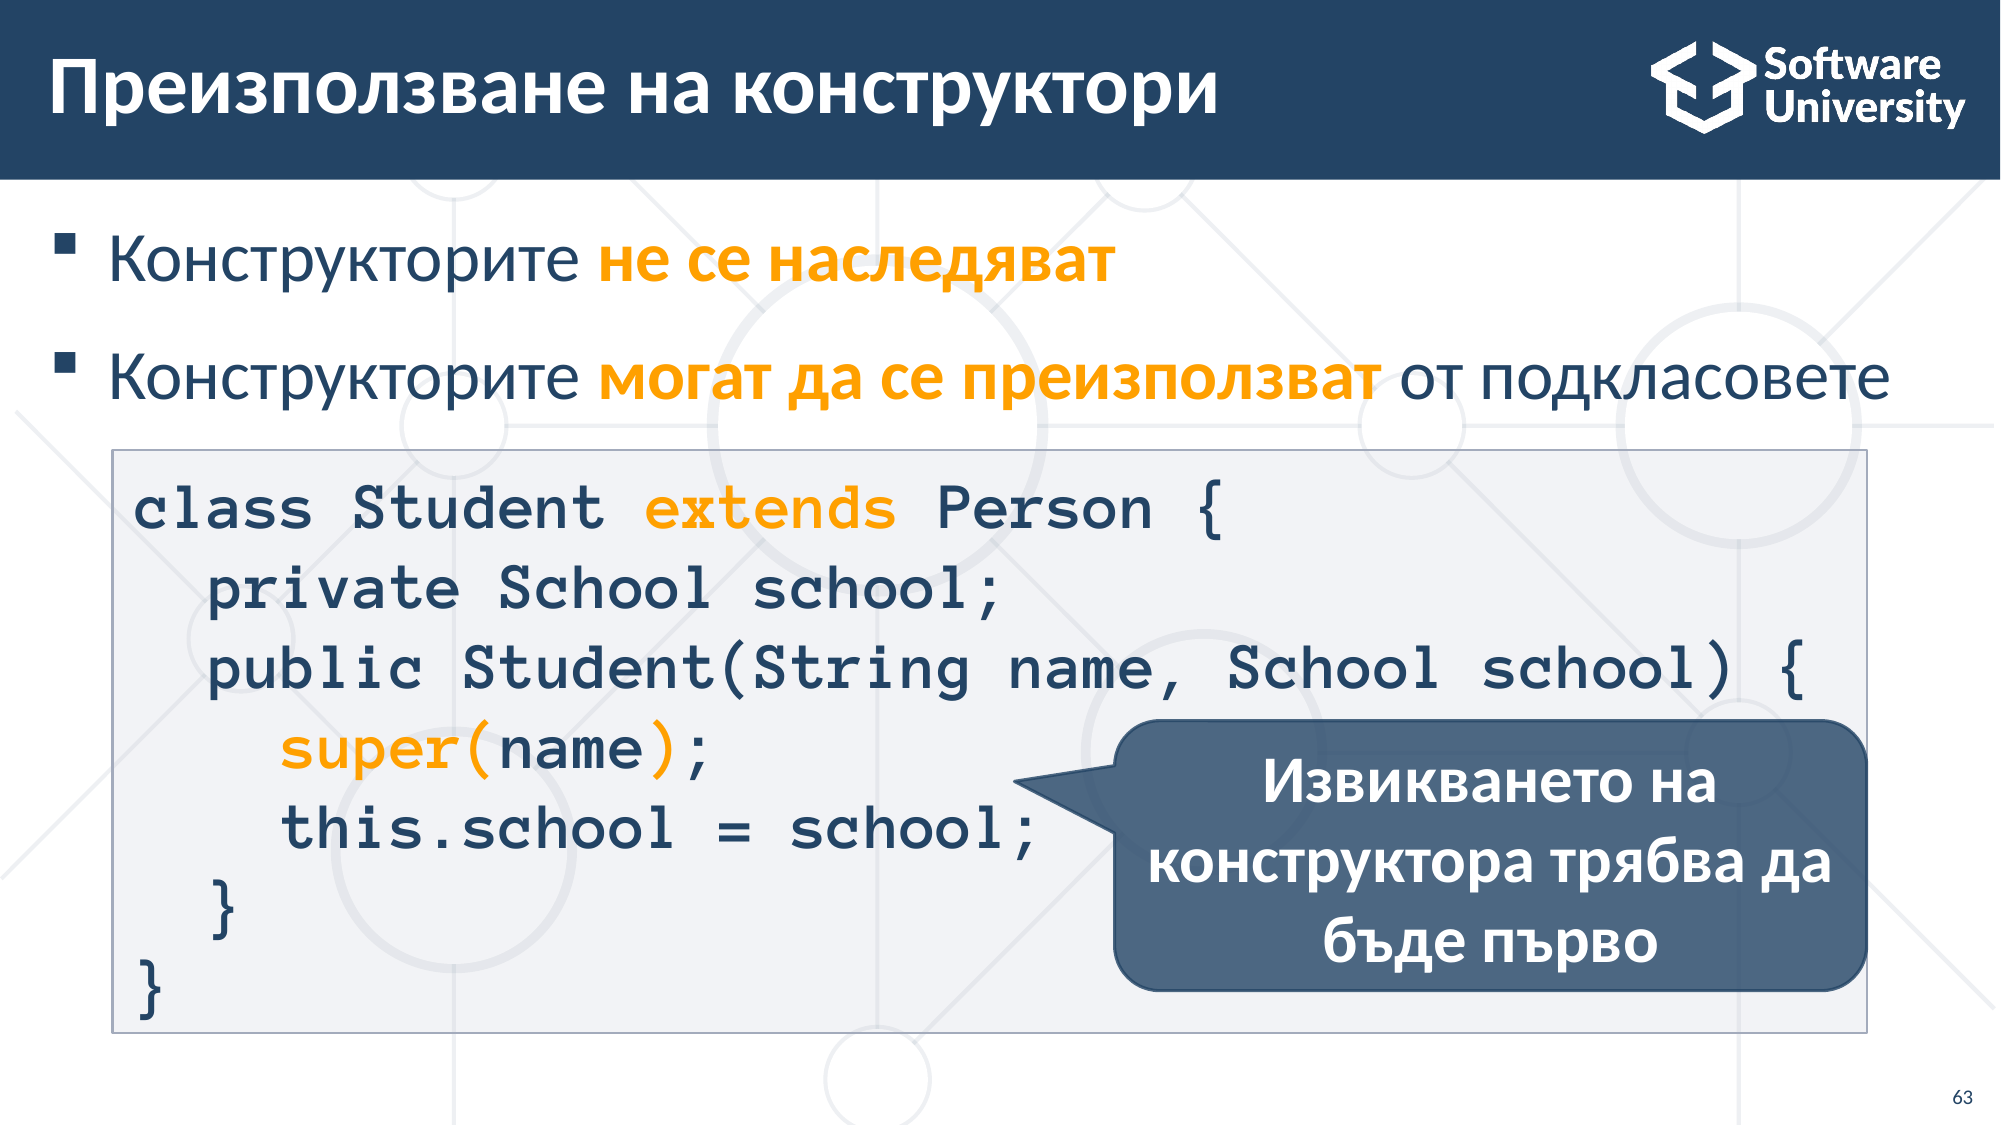

# Преизползване на конструктори
Конструкторите не се наследяват
Конструкторите могат да се преизползват от подкласовете
class Student extends Person {
  private School school;
  public Student(String name, School school) {
    super(name);
    this.school = school;
  }
}
Извикването на конструктора трябва да бъде първо
63